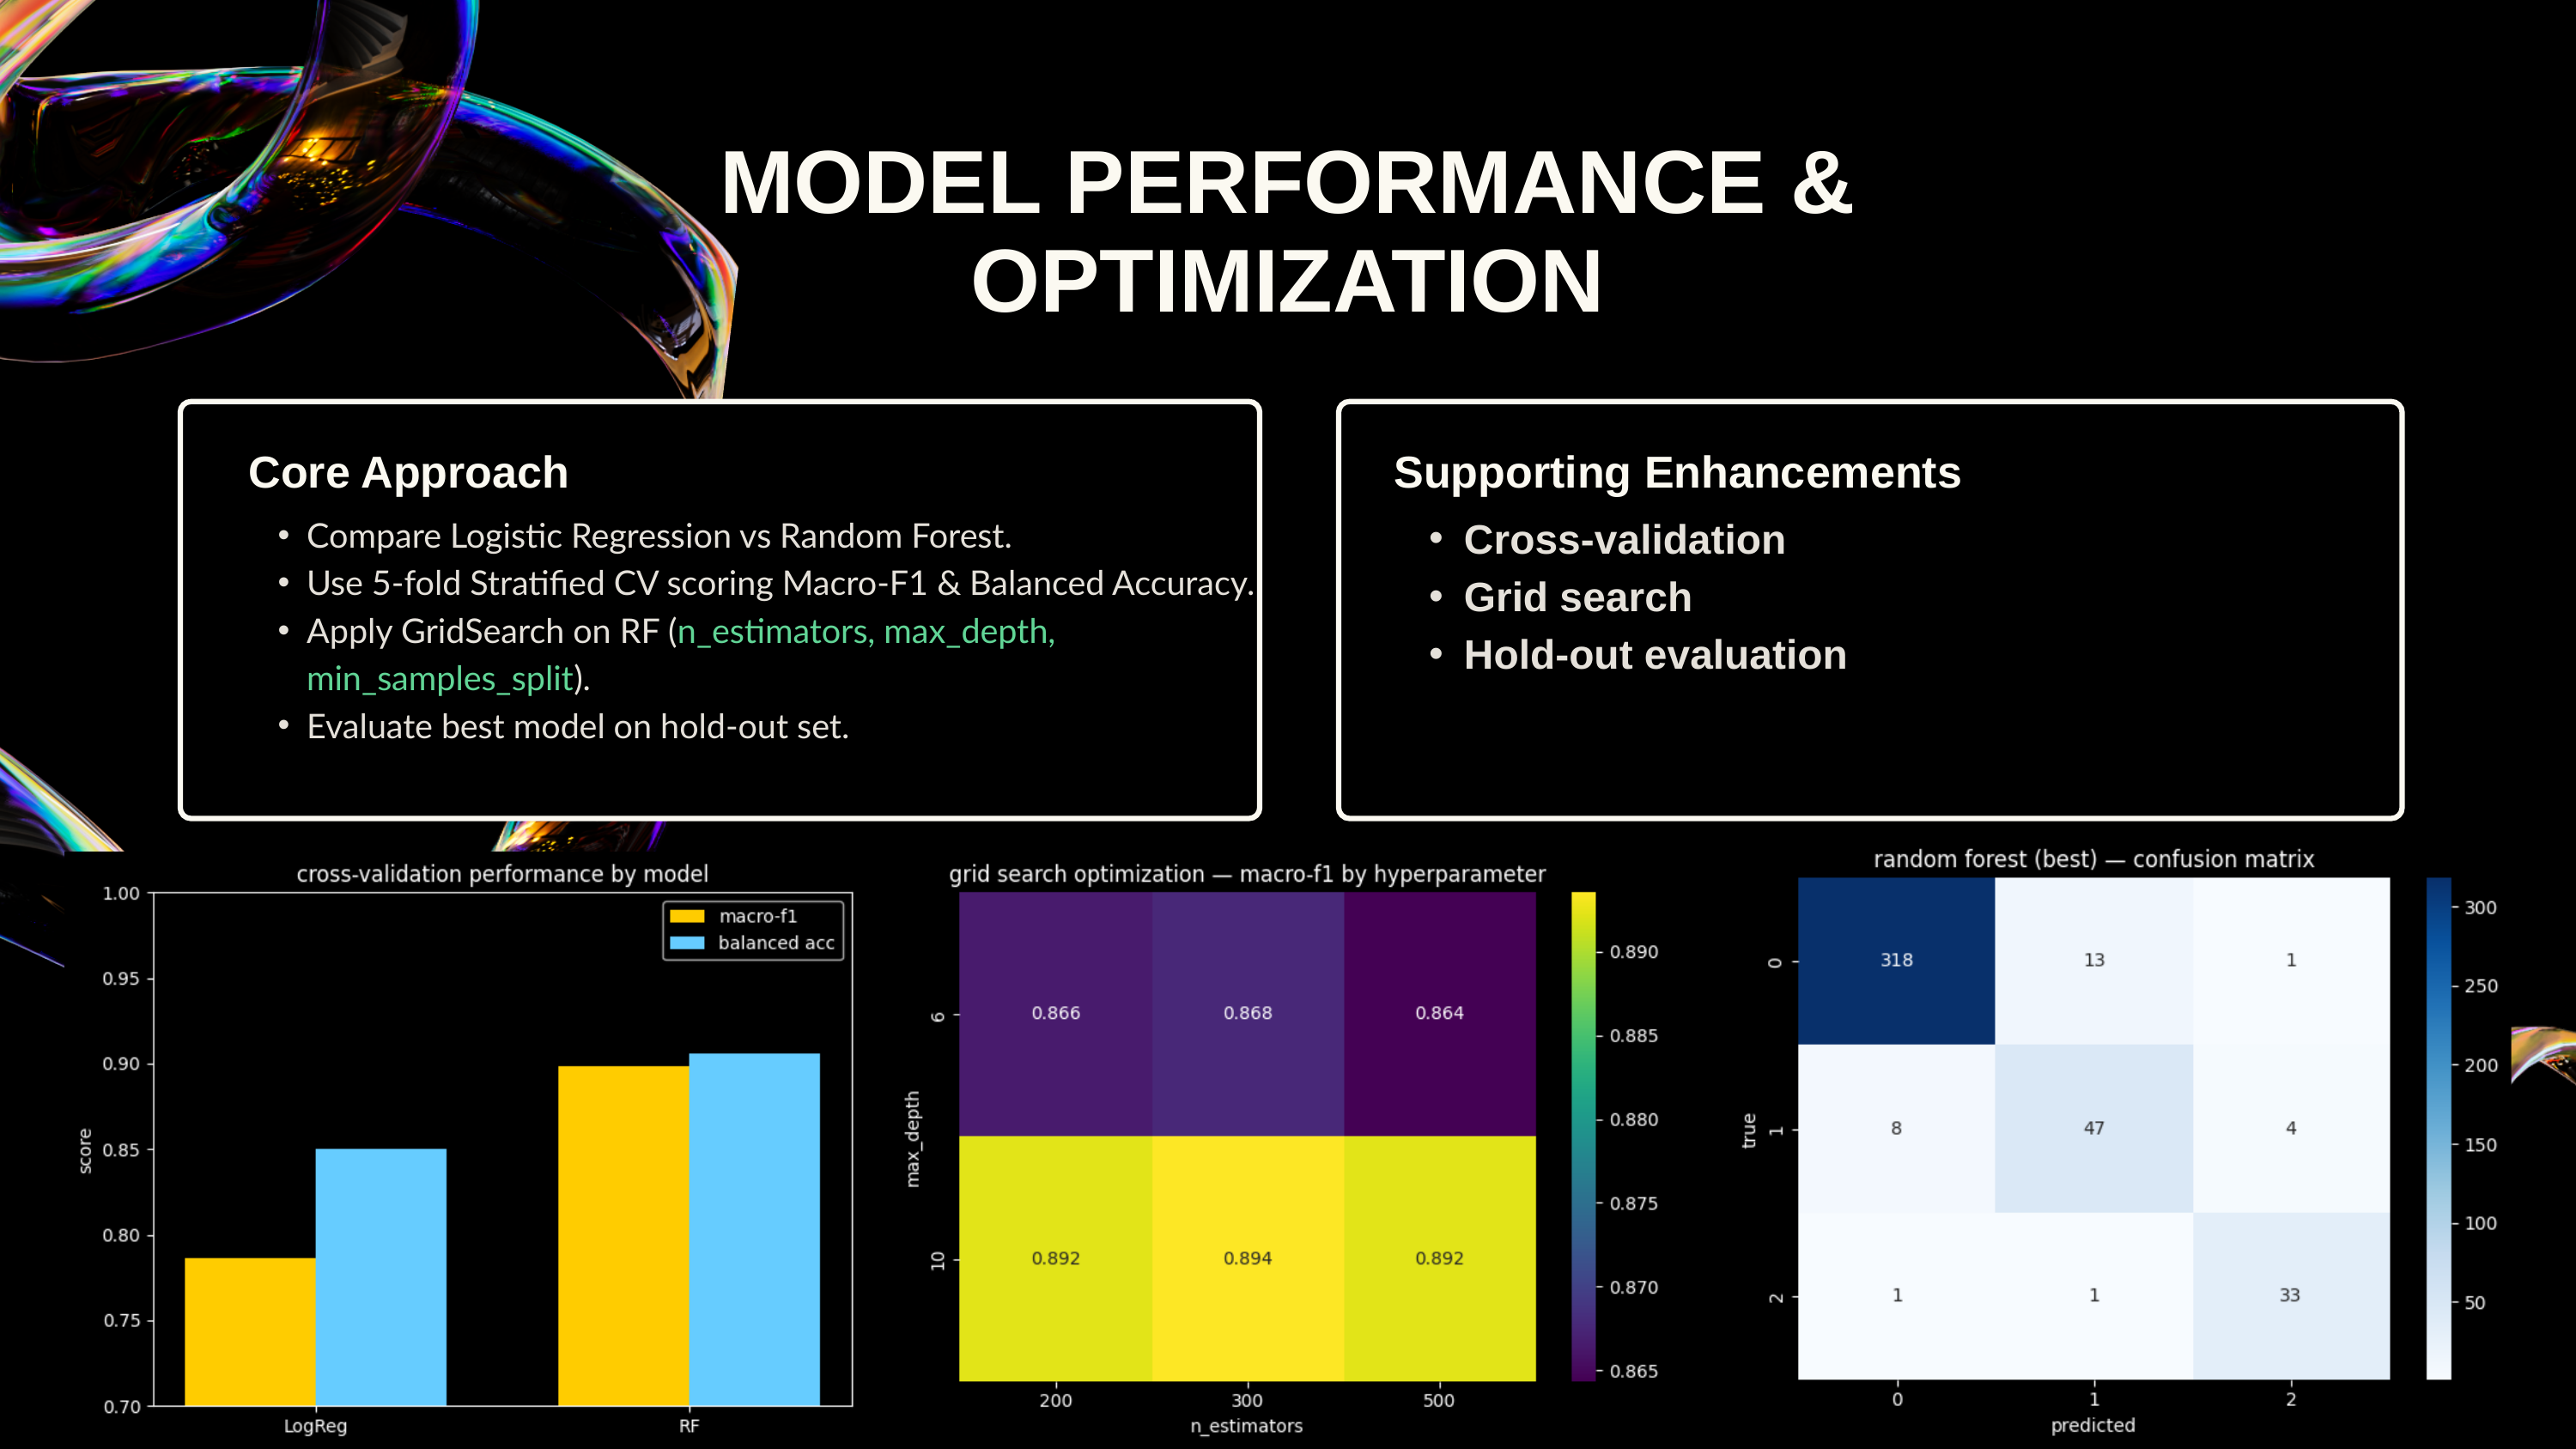

MODEL PERFORMANCE & OPTIMIZATION

Core Approach
Supporting Enhancements
Cross-validation
Grid search
Hold-out evaluation

Compare Logistic Regression vs Random Forest.
Use 5-fold Stratified CV scoring Macro-F1 & Balanced Accuracy.
Apply GridSearch on RF (n_estimators, max_depth, min_samples_split).
Evaluate best model on hold-out set.